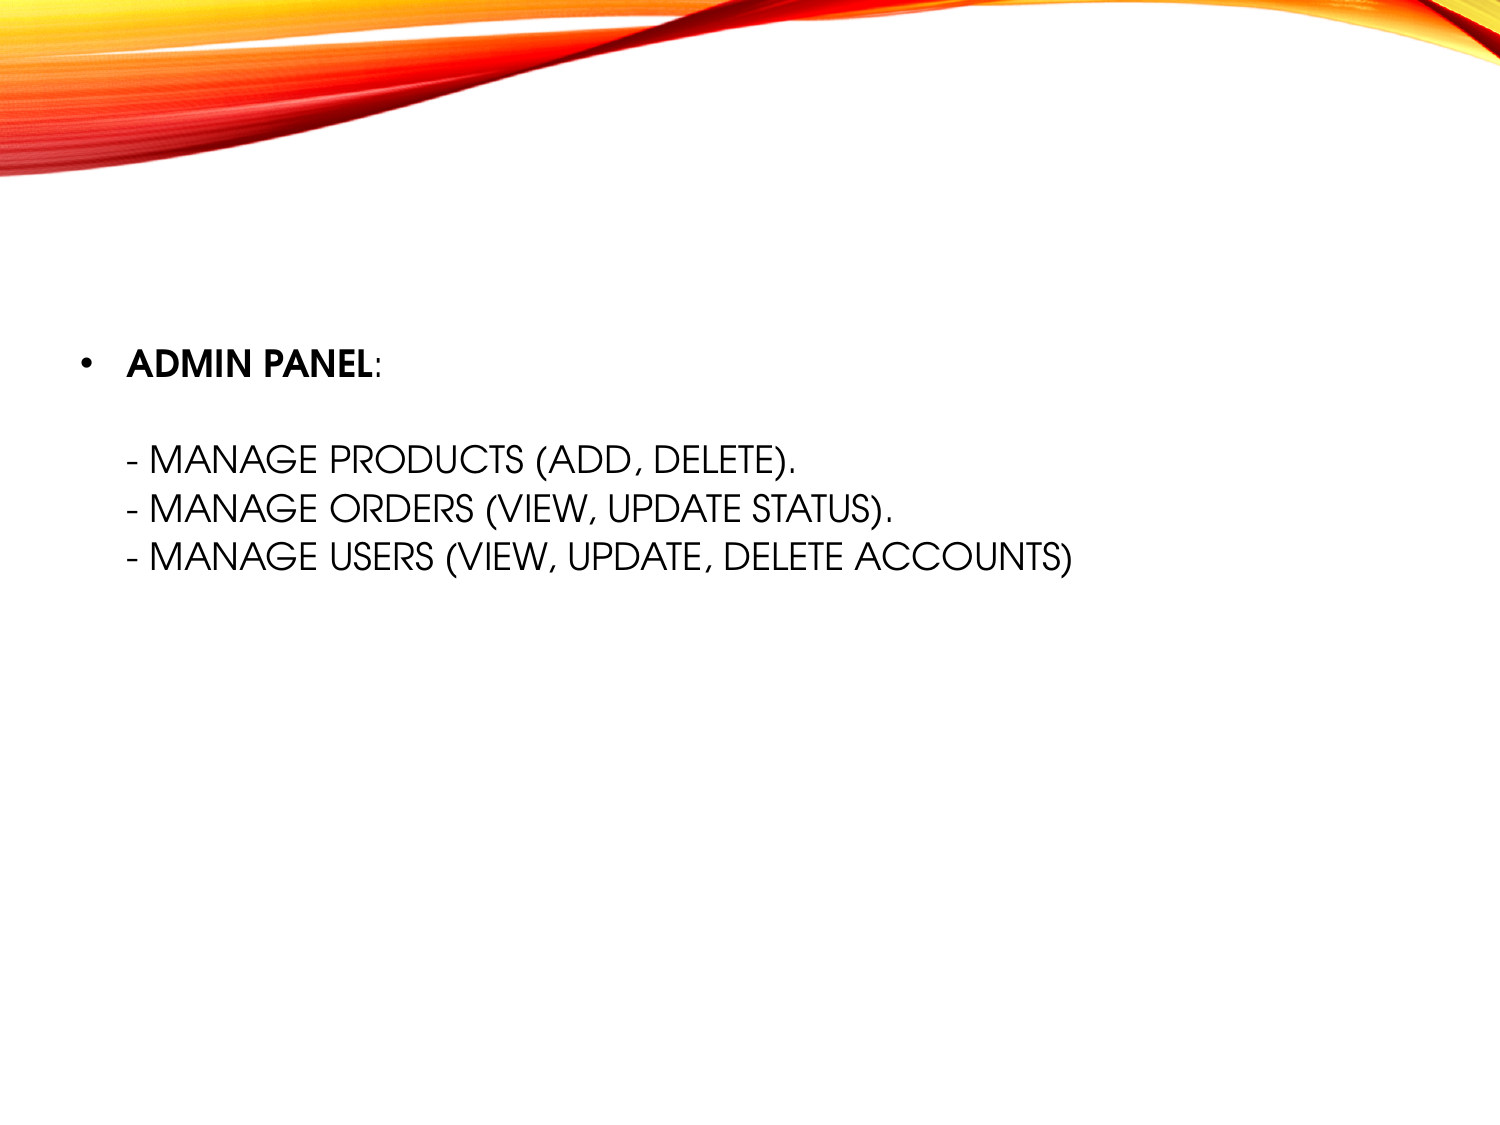

# Admin Panel: - Manage products (add, delete). - Manage orders (view, update status). - Manage users (view, update, delete accounts)